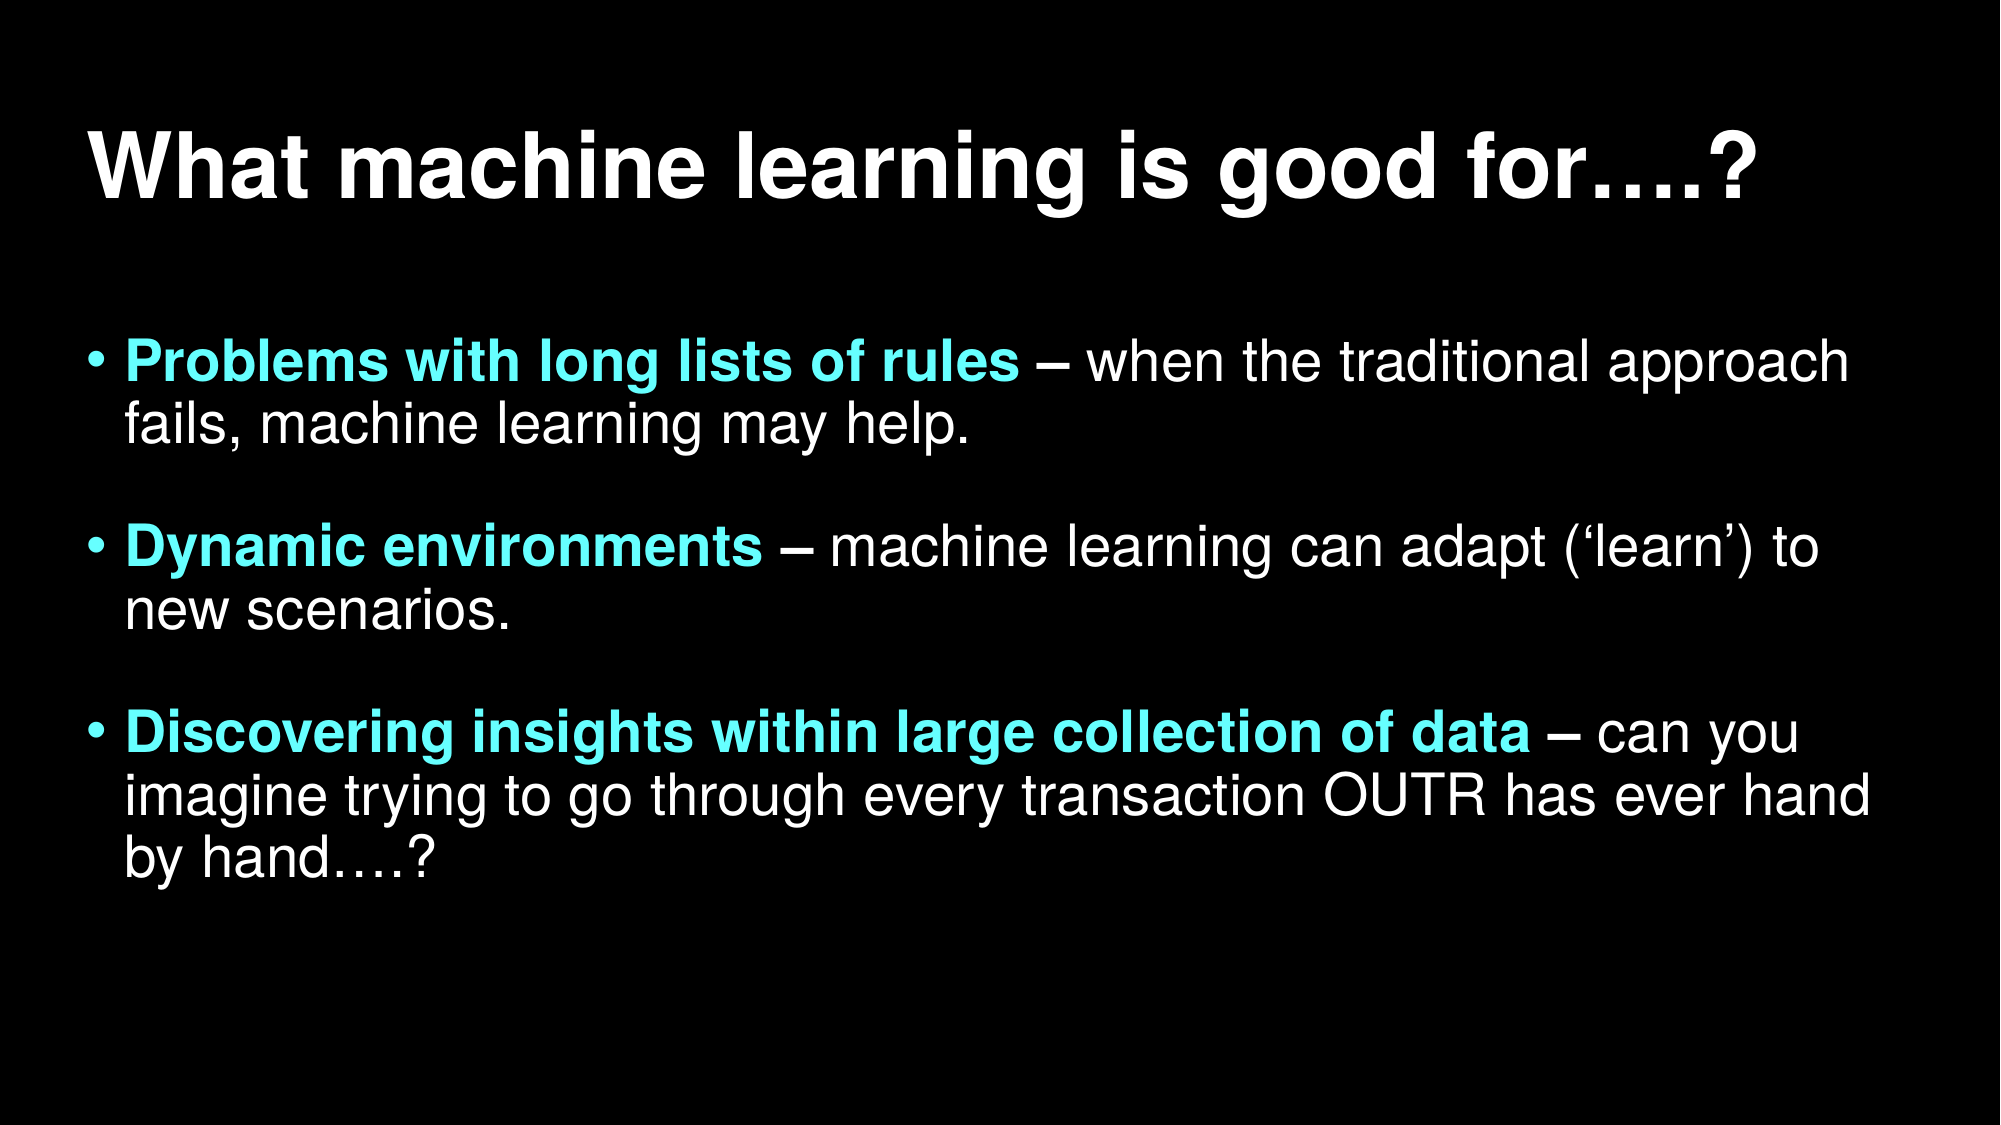

# What machine learning is good for….?
Problems with long lists of rules – when the traditional approach fails, machine learning may help.

Dynamic environments – machine learning can adapt (‘learn’) to new scenarios.

Discovering insights within large collection of data – can you imagine trying to go through every transaction OUTR has ever hand by hand….?